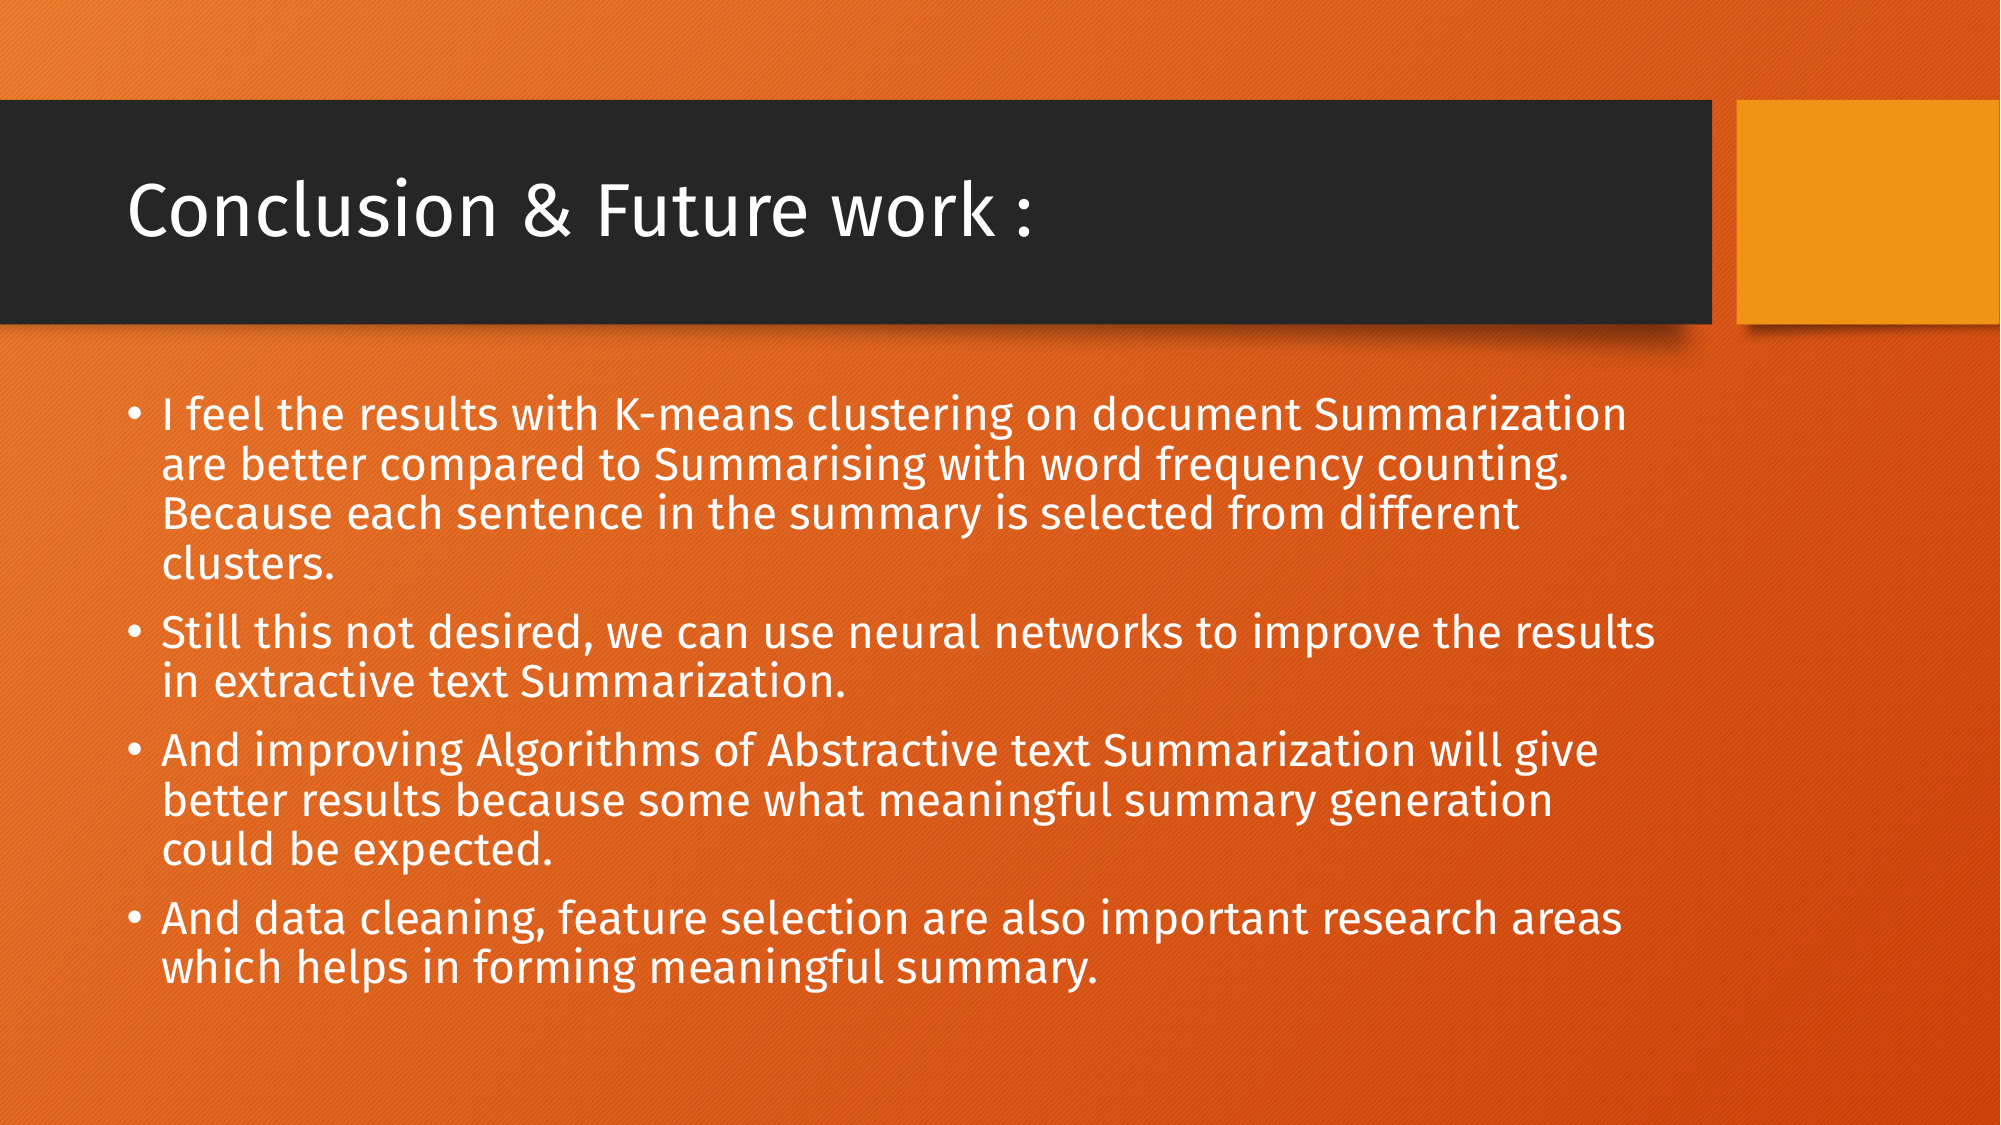

# Conclusion & Future work :
I feel the results with K-means clustering on document Summarization are better compared to Summarising with word frequency counting. Because each sentence in the summary is selected from different clusters.
Still this not desired, we can use neural networks to improve the results in extractive text Summarization.
And improving Algorithms of Abstractive text Summarization will give better results because some what meaningful summary generation could be expected.
And data cleaning, feature selection are also important research areas which helps in forming meaningful summary.